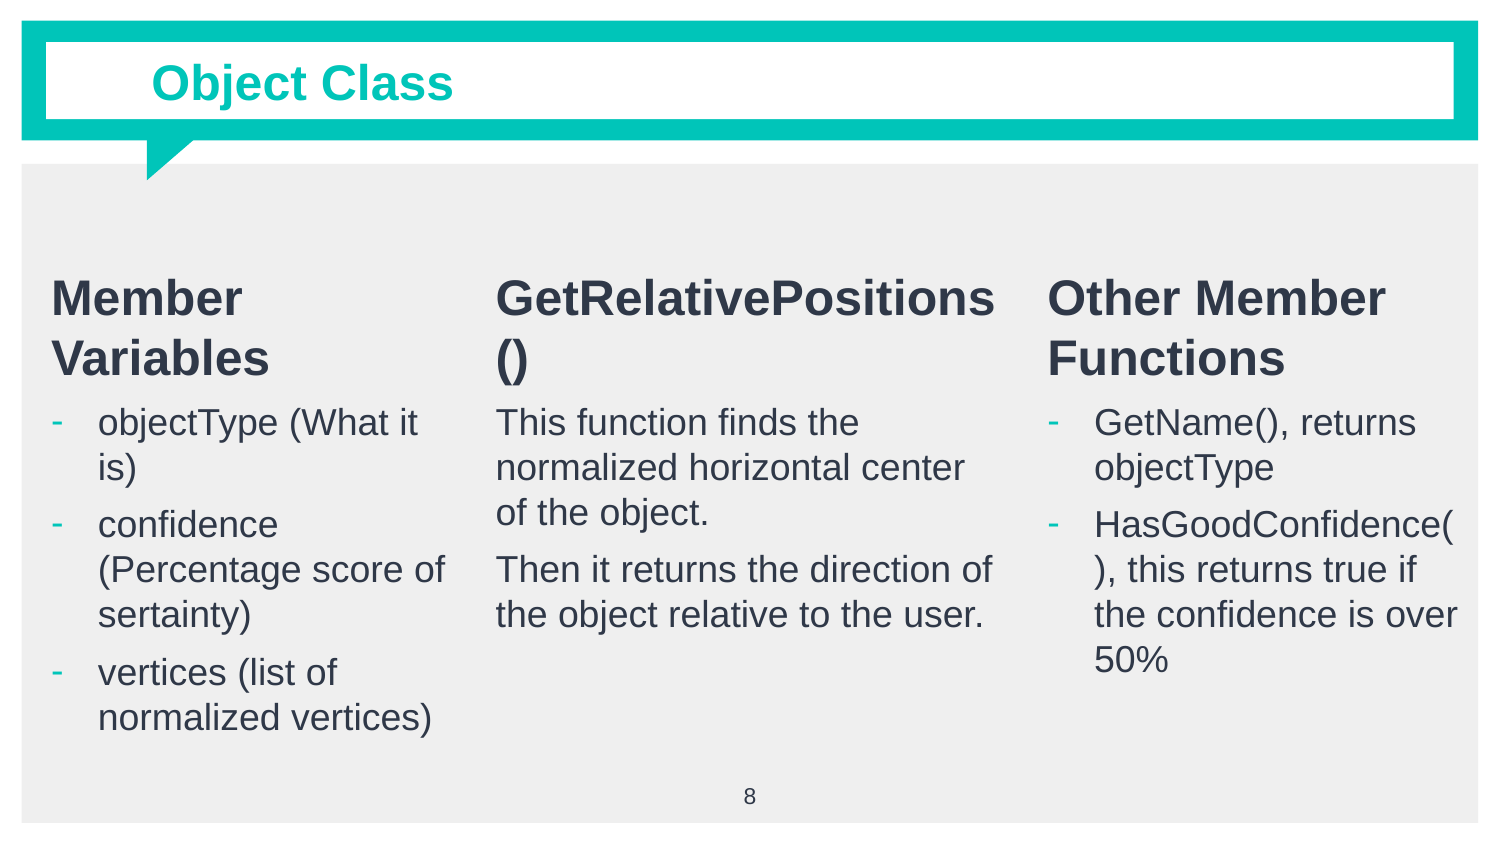

# Object Class
Member Variables
objectType (What it is)
confidence (Percentage score of sertainty)
vertices (list of normalized vertices)
GetRelativePositions()
This function finds the normalized horizontal center of the object.
Then it returns the direction of the object relative to the user.
Other Member Functions
GetName(), returns objectType
HasGoodConfidence(), this returns true if the confidence is over 50%

8